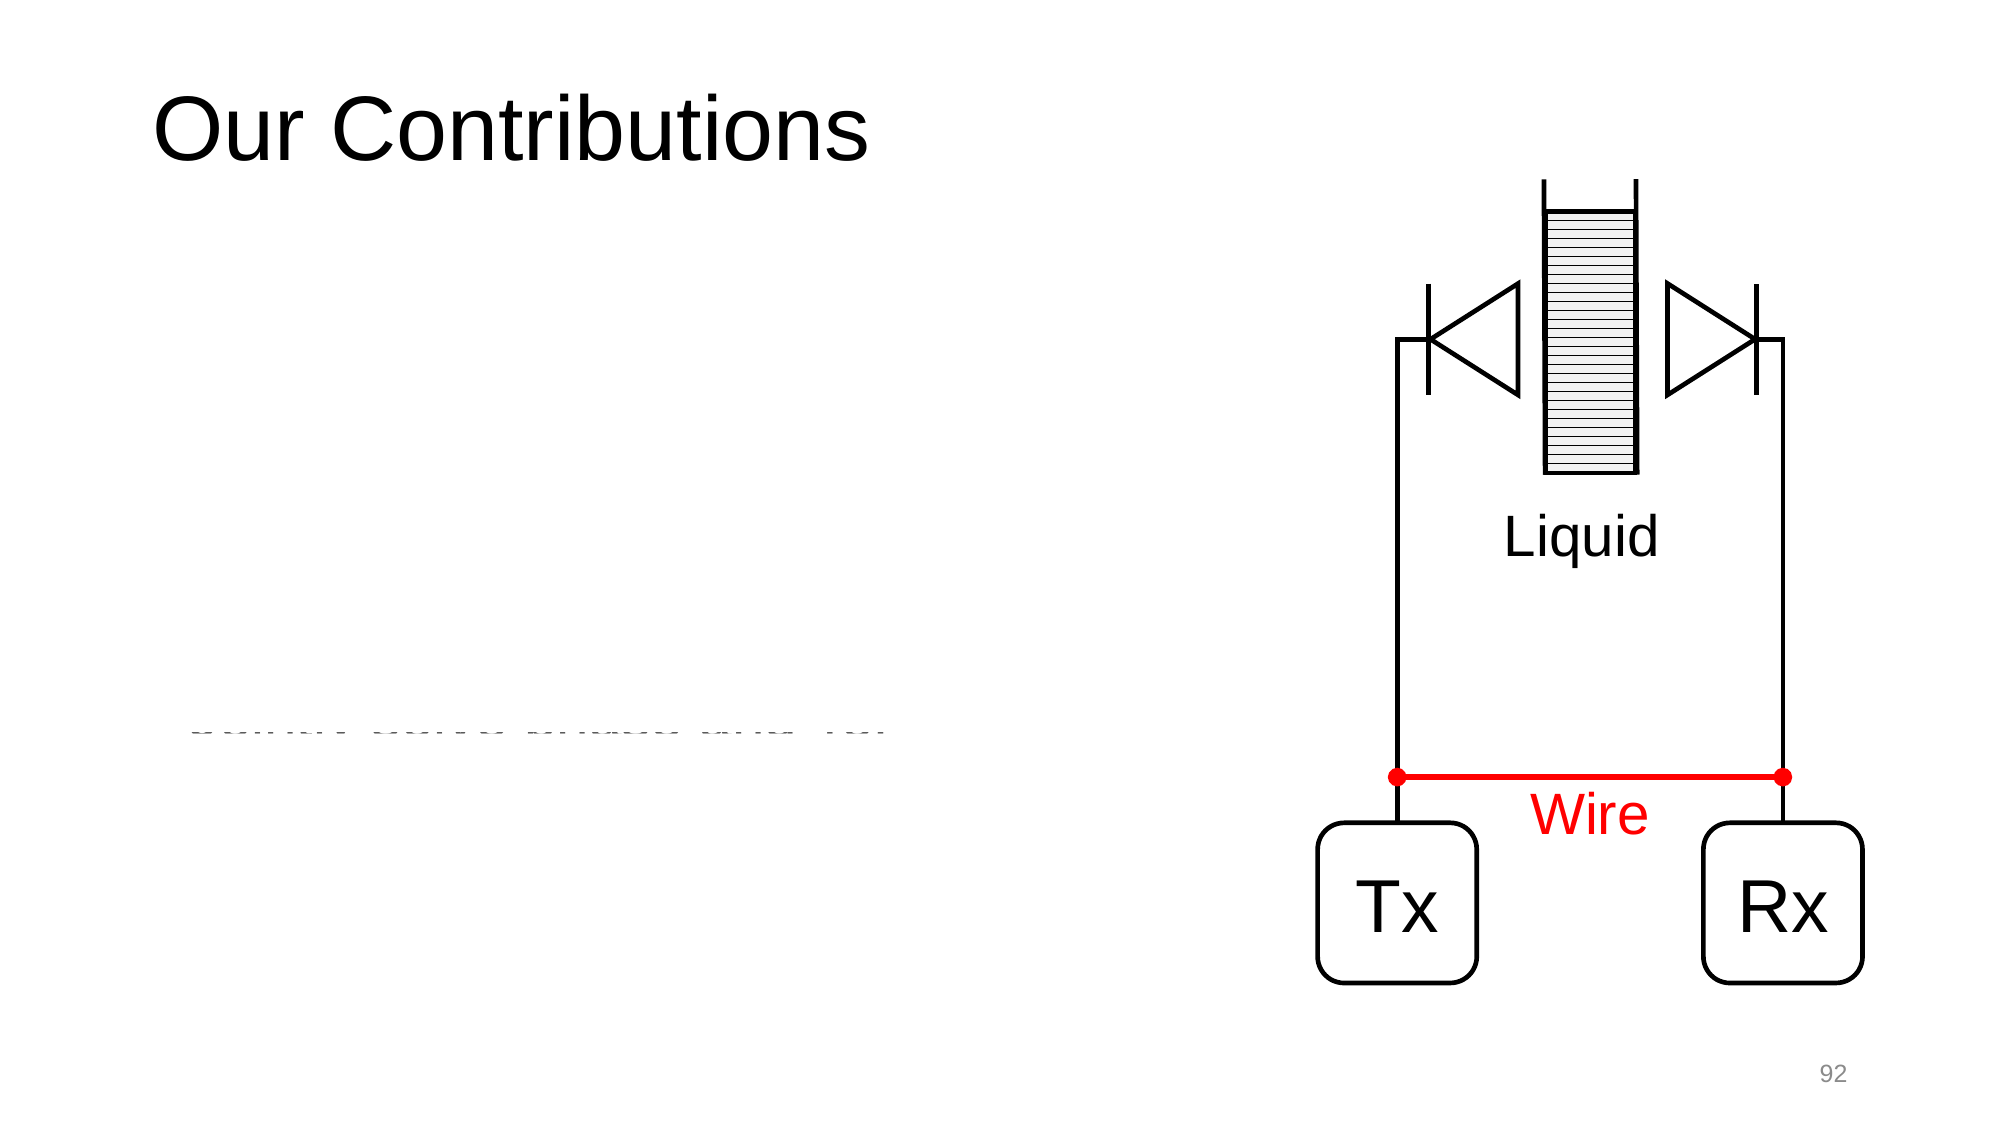

# Our Contributions

Liquid
Tx
Rx
Wire

Architecture to improve ToF
Creates a reference path
Cancels out hardware variabilities

Jointly solve phase and ToF
Resolve the phase integer ambiguity
Allows even better ToF precision

92